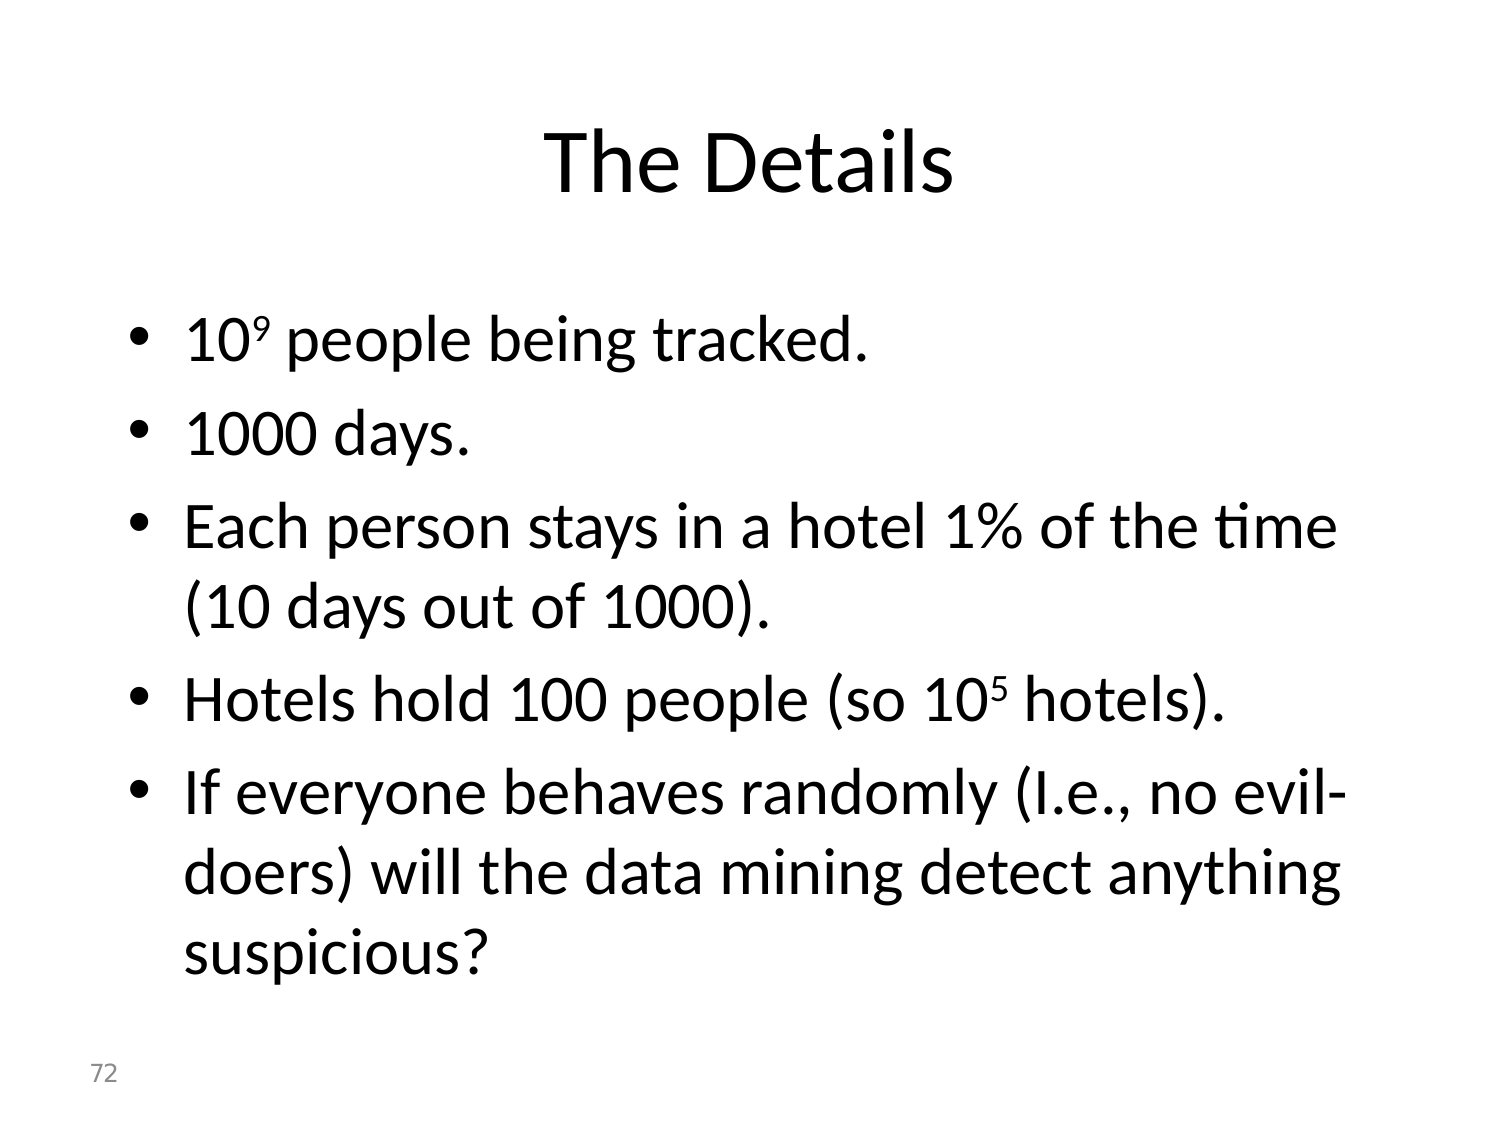

# The Details
109 people being tracked.
1000 days.
Each person stays in a hotel 1% of the time (10 days out of 1000).
Hotels hold 100 people (so 105 hotels).
If everyone behaves randomly (I.e., no evil-doers) will the data mining detect anything suspicious?
72